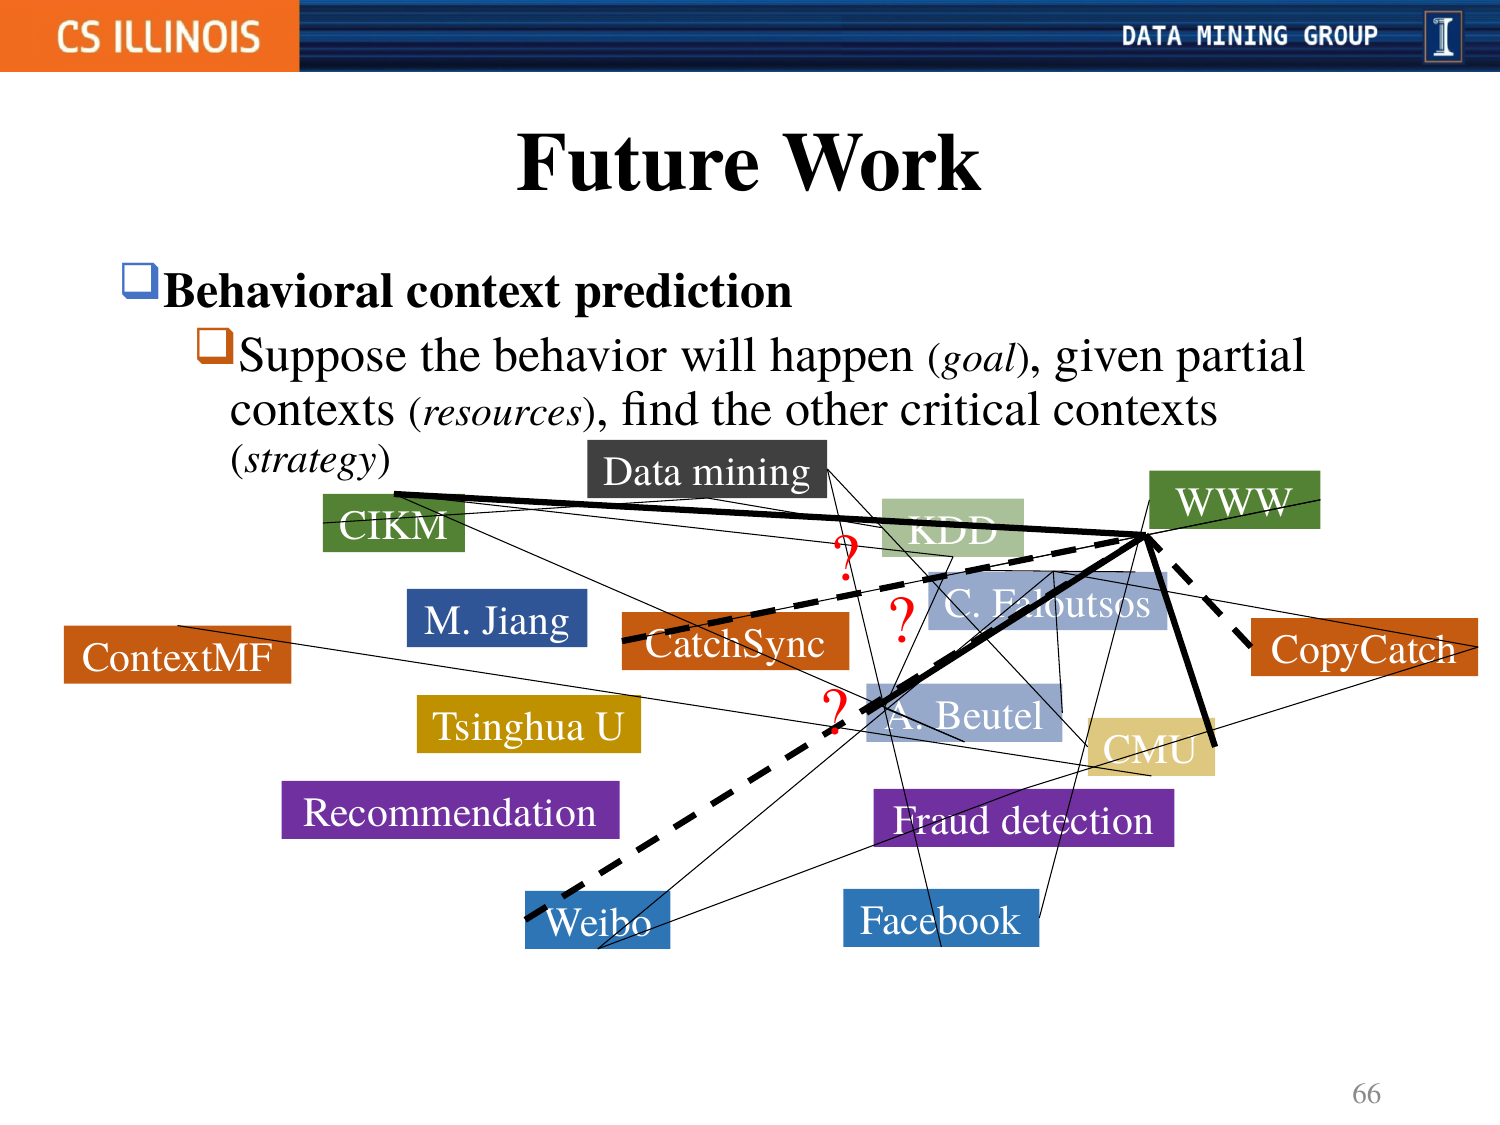

# Future Work
Behavioral context prediction
Suppose the behavior will happen (goal), given partial contexts (resources), find the other critical contexts (strategy)

Data mining
WWW
CIKM
KDD
?
?
C. Faloutsos
M. Jiang
CatchSync
CopyCatch
ContextMF
?
A. Beutel
Tsinghua U
CMU
Recommendation
Fraud detection
Facebook
Weibo
66